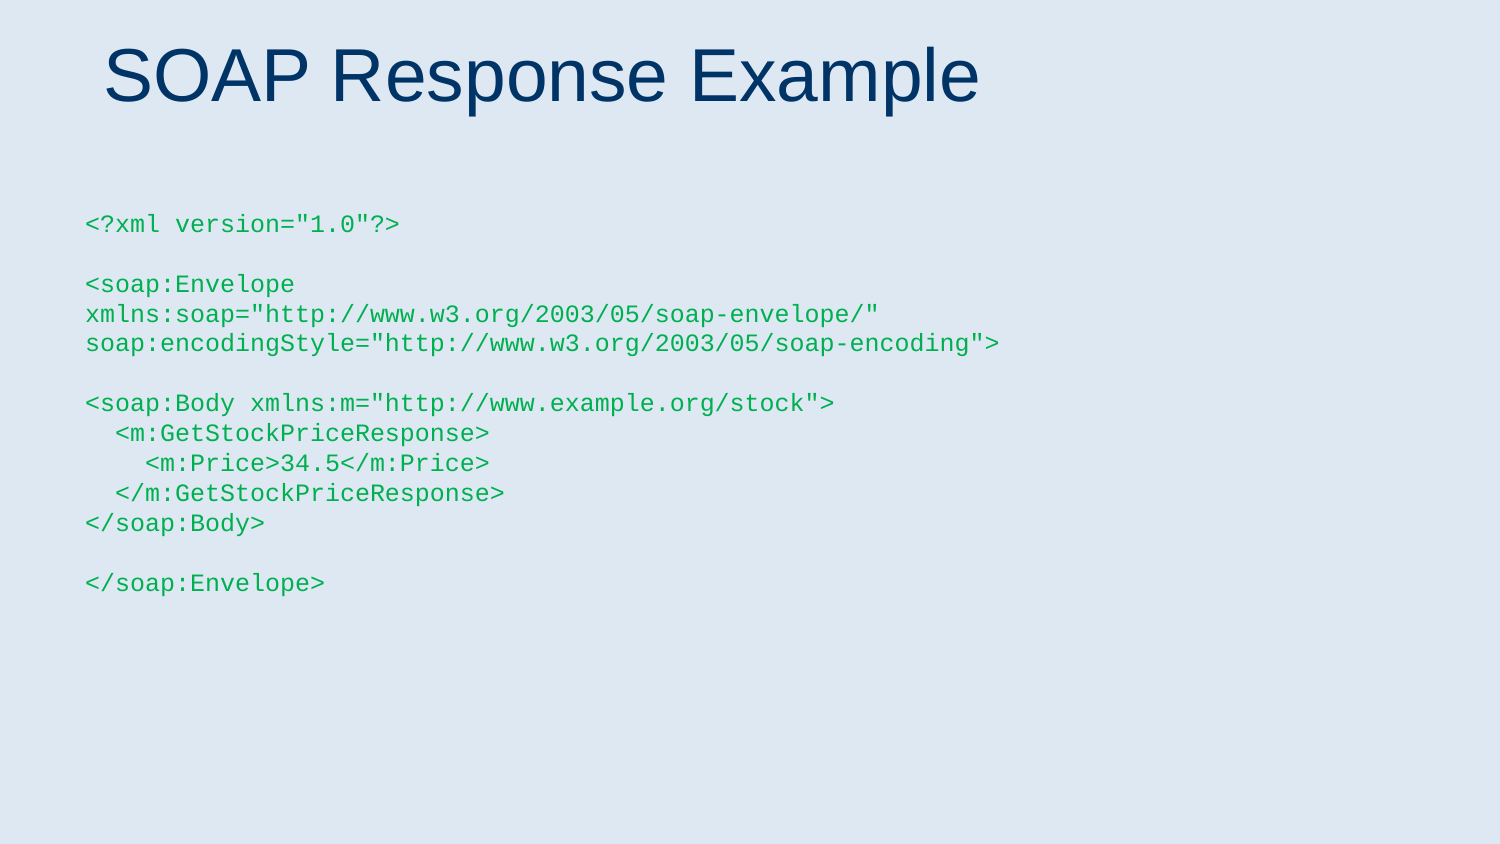

# SOAP Response Example
<?xml version="1.0"?>
<soap:Envelope
xmlns:soap="http://www.w3.org/2003/05/soap-envelope/"
soap:encodingStyle="http://www.w3.org/2003/05/soap-encoding">
<soap:Body xmlns:m="http://www.example.org/stock">
  <m:GetStockPriceResponse>
    <m:Price>34.5</m:Price>
  </m:GetStockPriceResponse>
</soap:Body>
</soap:Envelope>